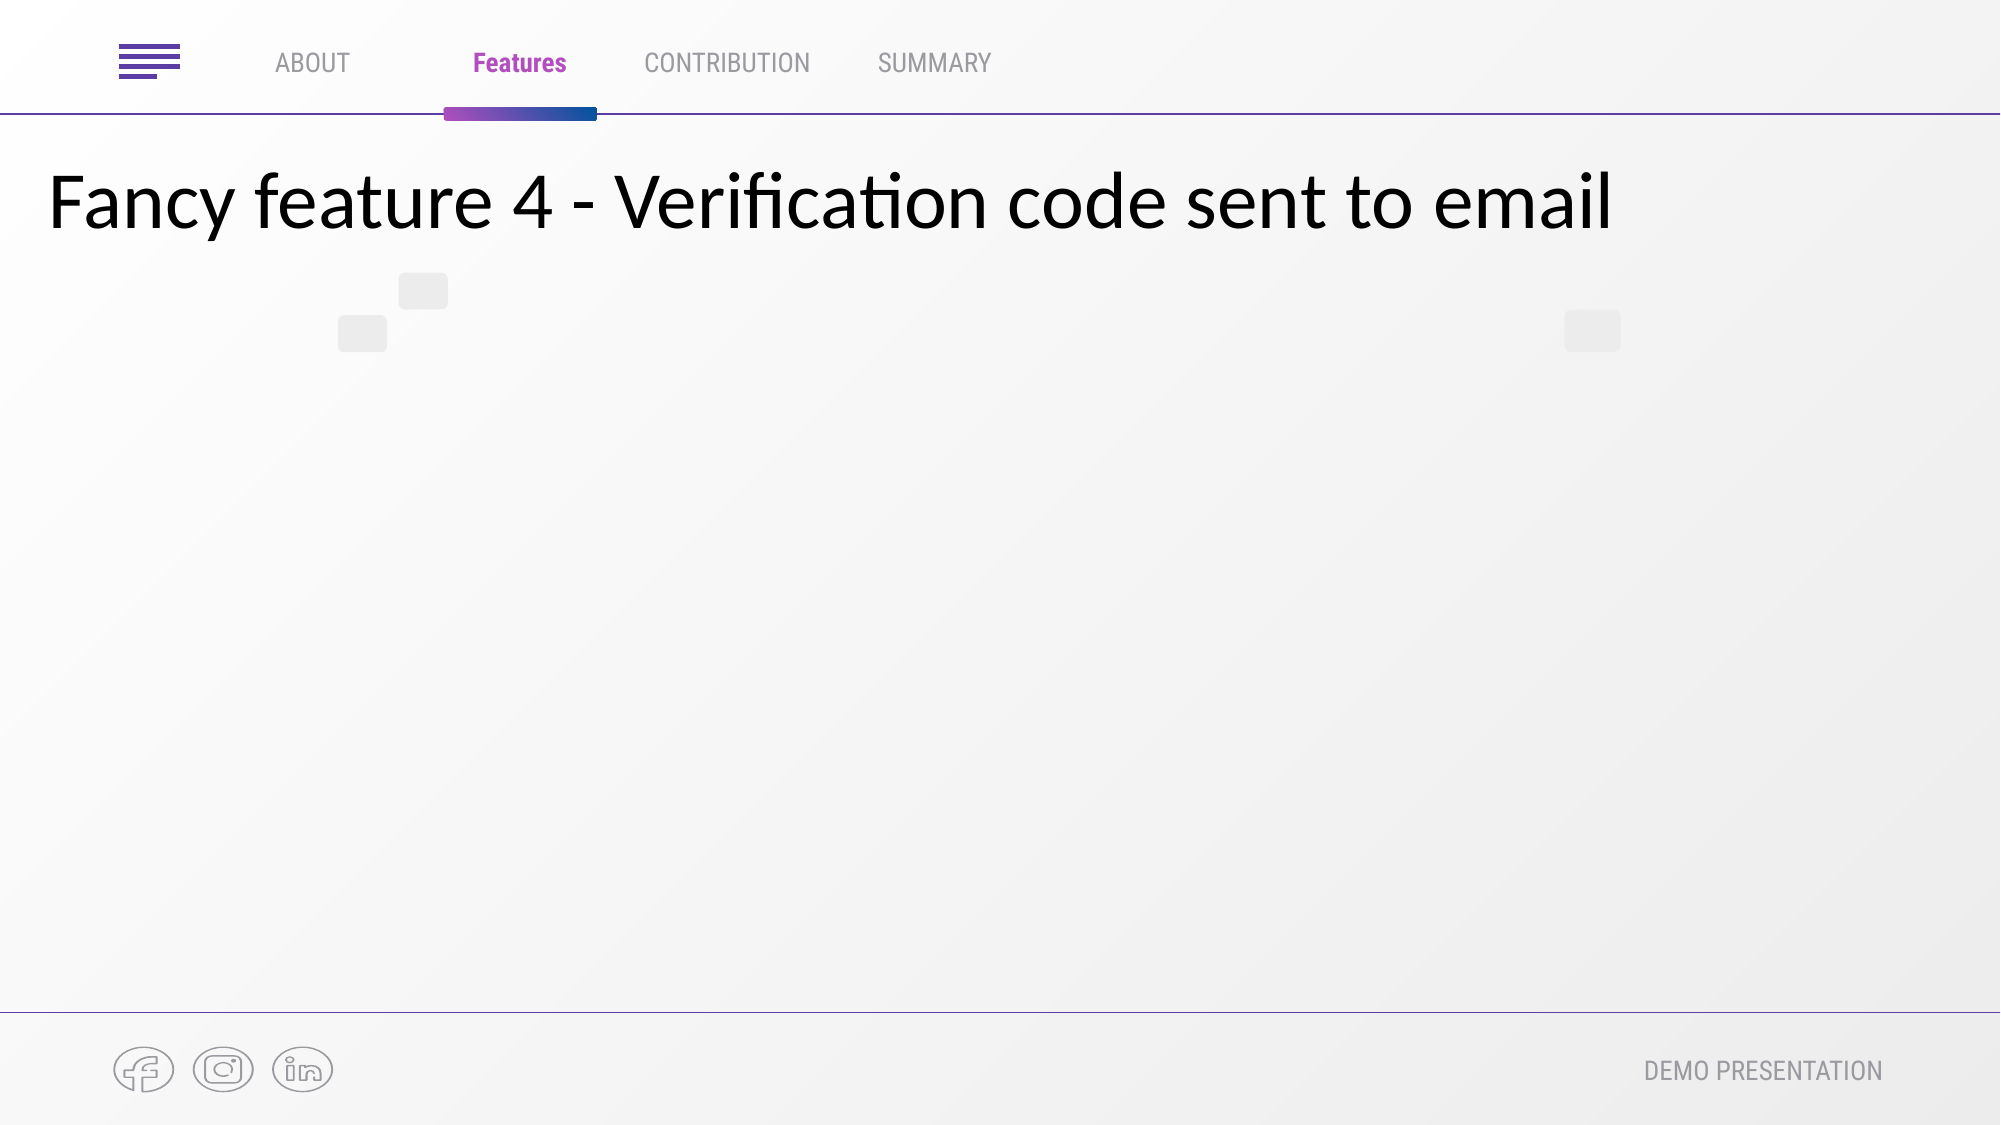

ABOUT
Features
CONTRIBUTION
SUMMARY

Fancy feature 4 - Verification code sent to email

DEMO PRESENTATION